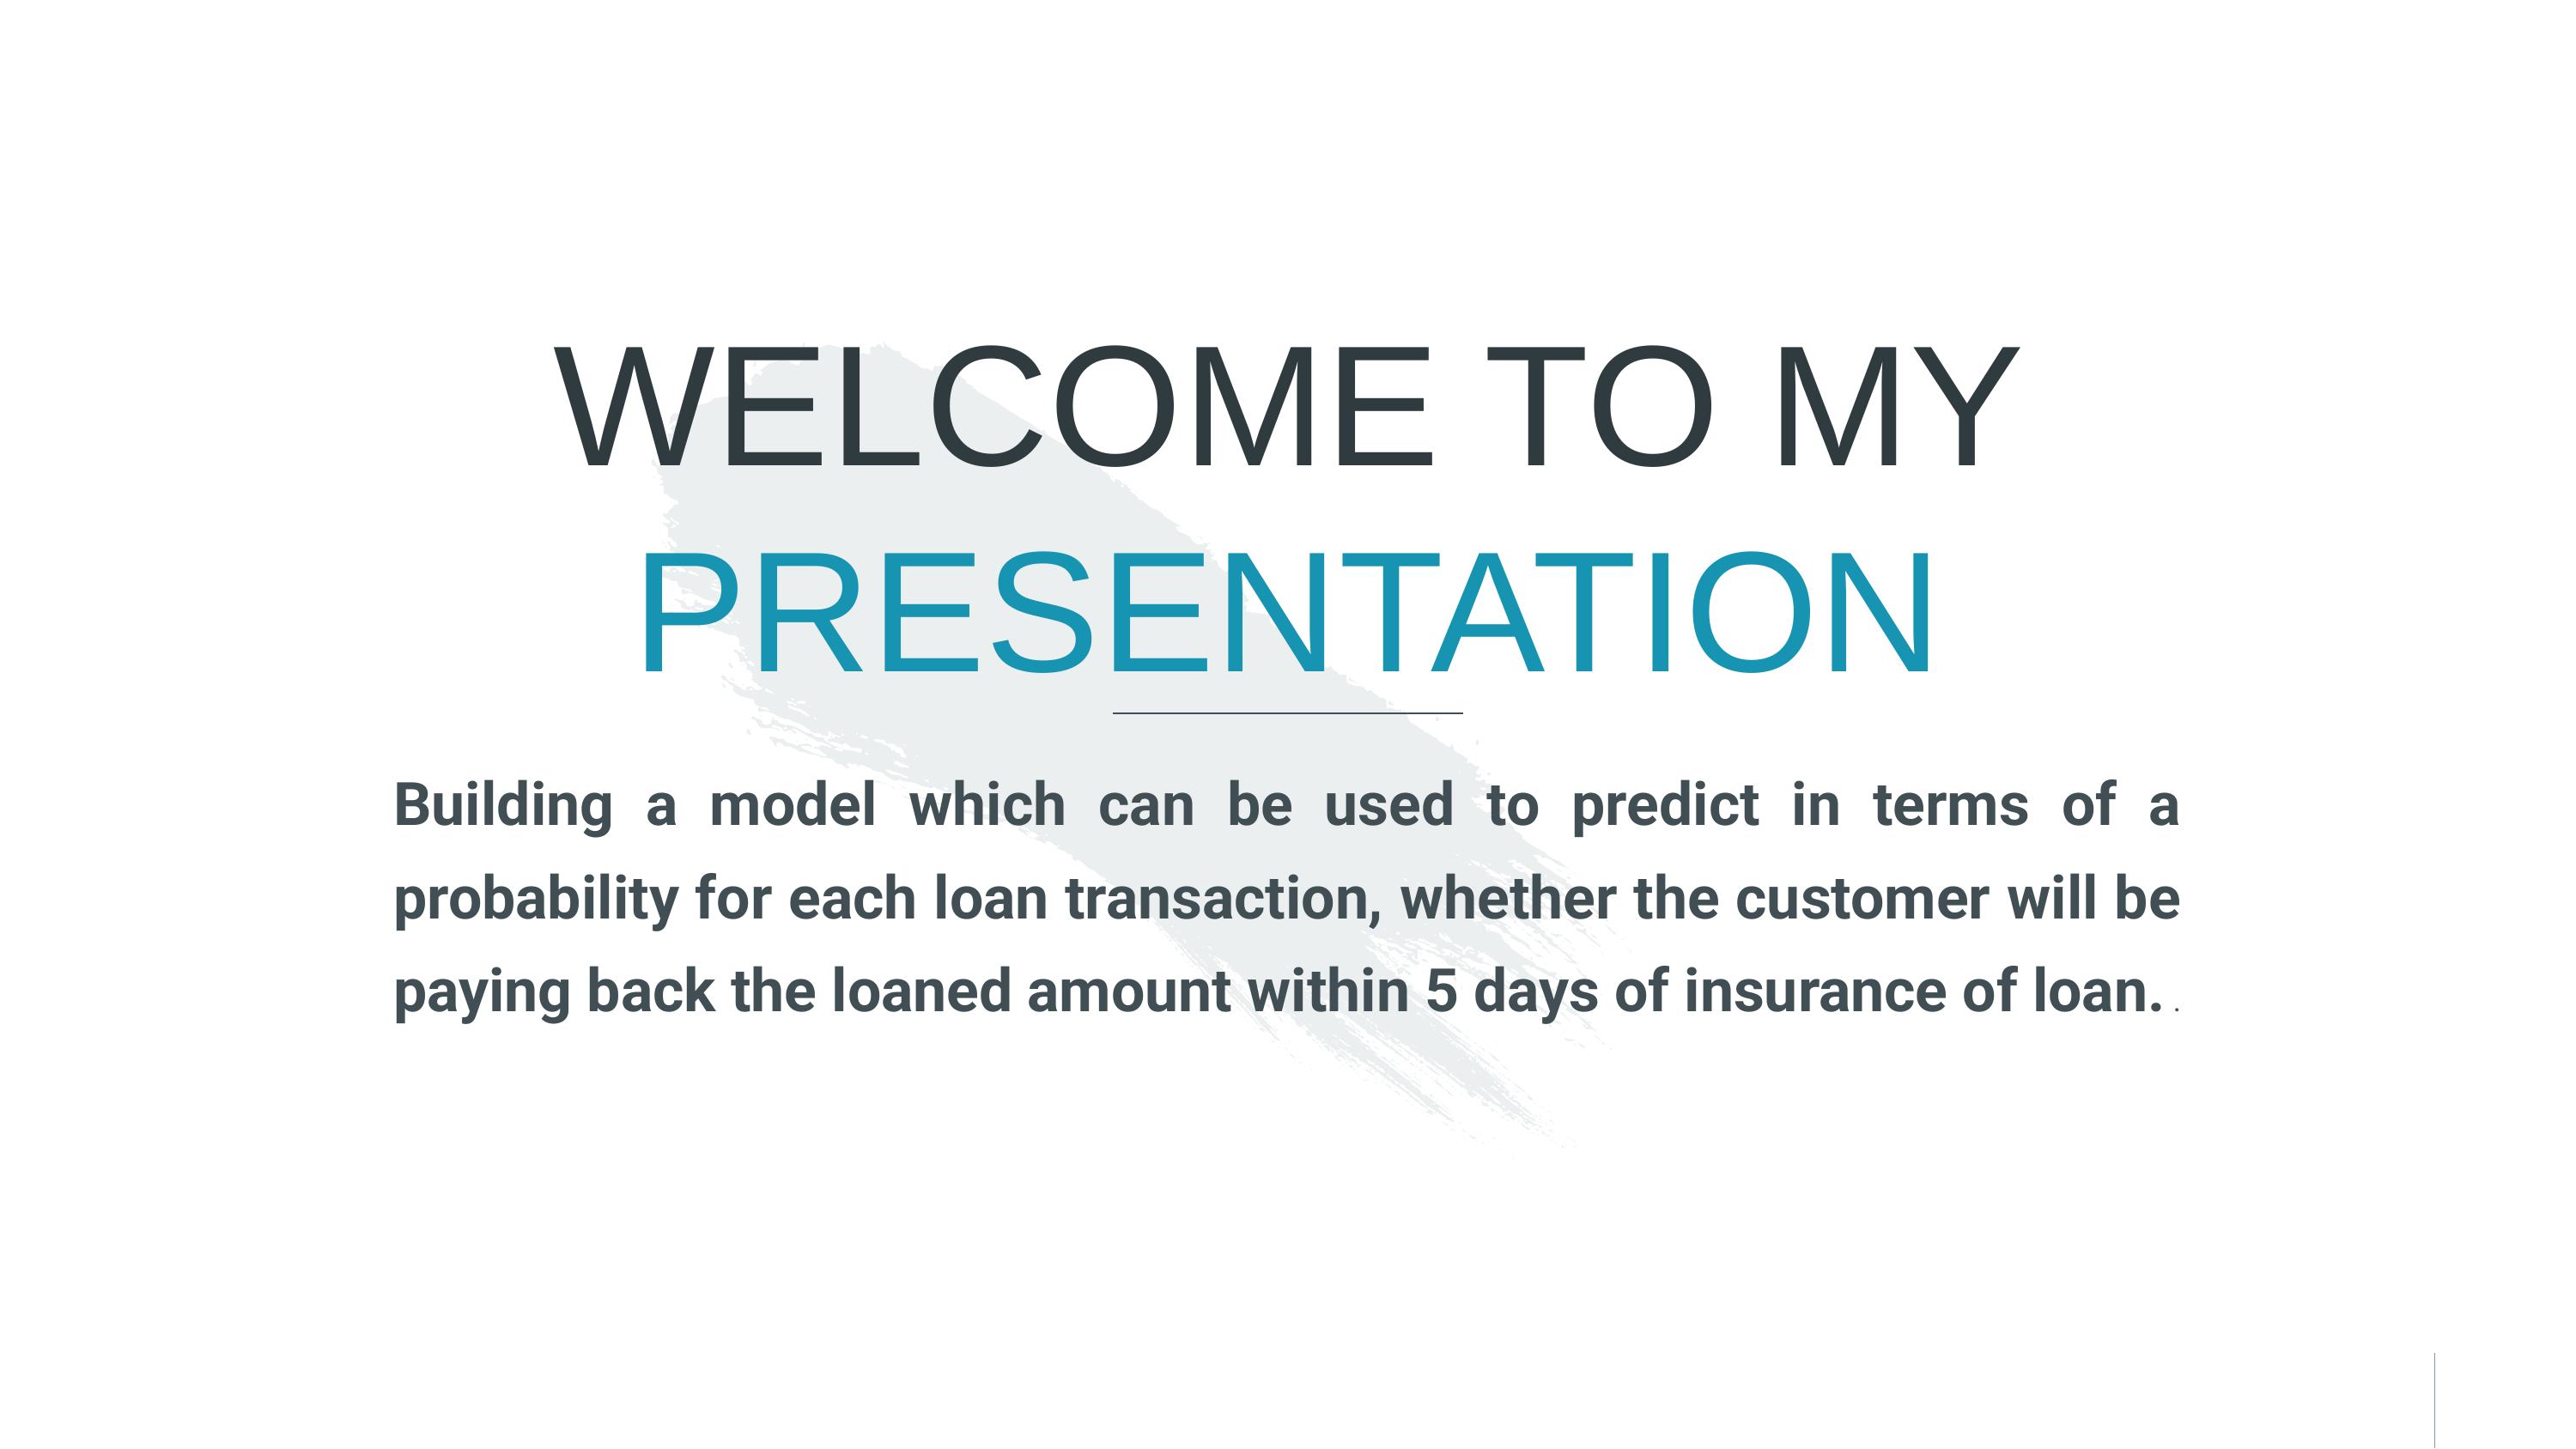

# WELCOME TO MY PRESENTATION
Building a model which can be used to predict in terms of a probability for each loan transaction, whether the customer will be paying back the loaned amount within 5 days of insurance of loan. .
3